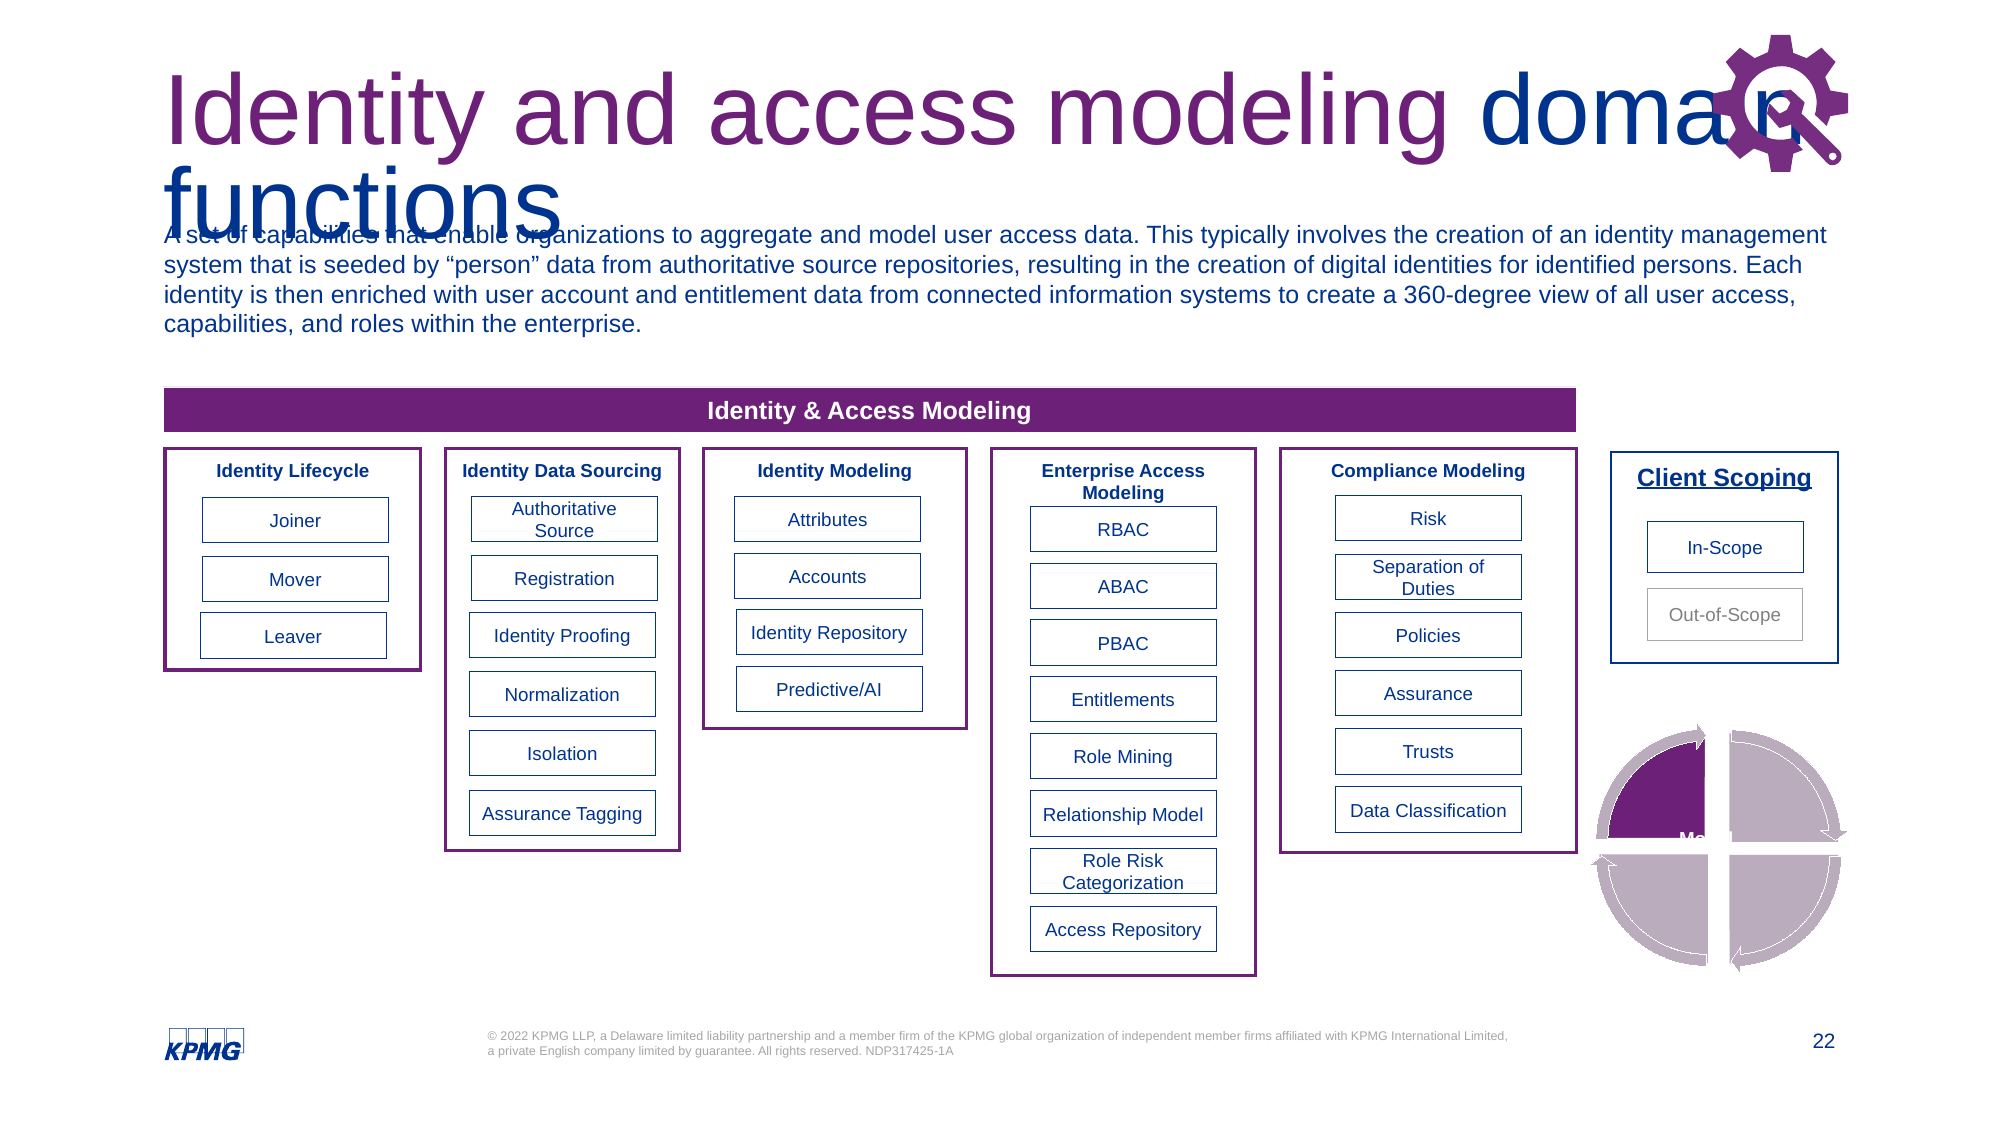

# Identity and access modeling domain functions
A set of capabilities that enable organizations to aggregate and model user access data. This typically involves the creation of an identity management system that is seeded by “person” data from authoritative source repositories, resulting in the creation of digital identities for identified persons. Each identity is then enriched with user account and entitlement data from connected information systems to create a 360-degree view of all user access, capabilities, and roles within the enterprise.
Identity & Access Modeling
Identity Lifecycle
Identity Data Sourcing
Identity Modeling
Enterprise Access Modeling
Compliance Modeling
Risk
Authoritative Source
Attributes
Joiner
RBAC
Accounts
Separation of Duties
Registration
Mover
ABAC
Identity Repository
Identity Proofing
Policies
Leaver
PBAC
Predictive/AI
Assurance
Normalization
Entitlements
Trusts
Isolation
Role Mining
Data Classification
Assurance Tagging
Relationship Model
Role Risk Categorization
Access Repository
Client Scoping
In-Scope
Out-of-Scope

Model